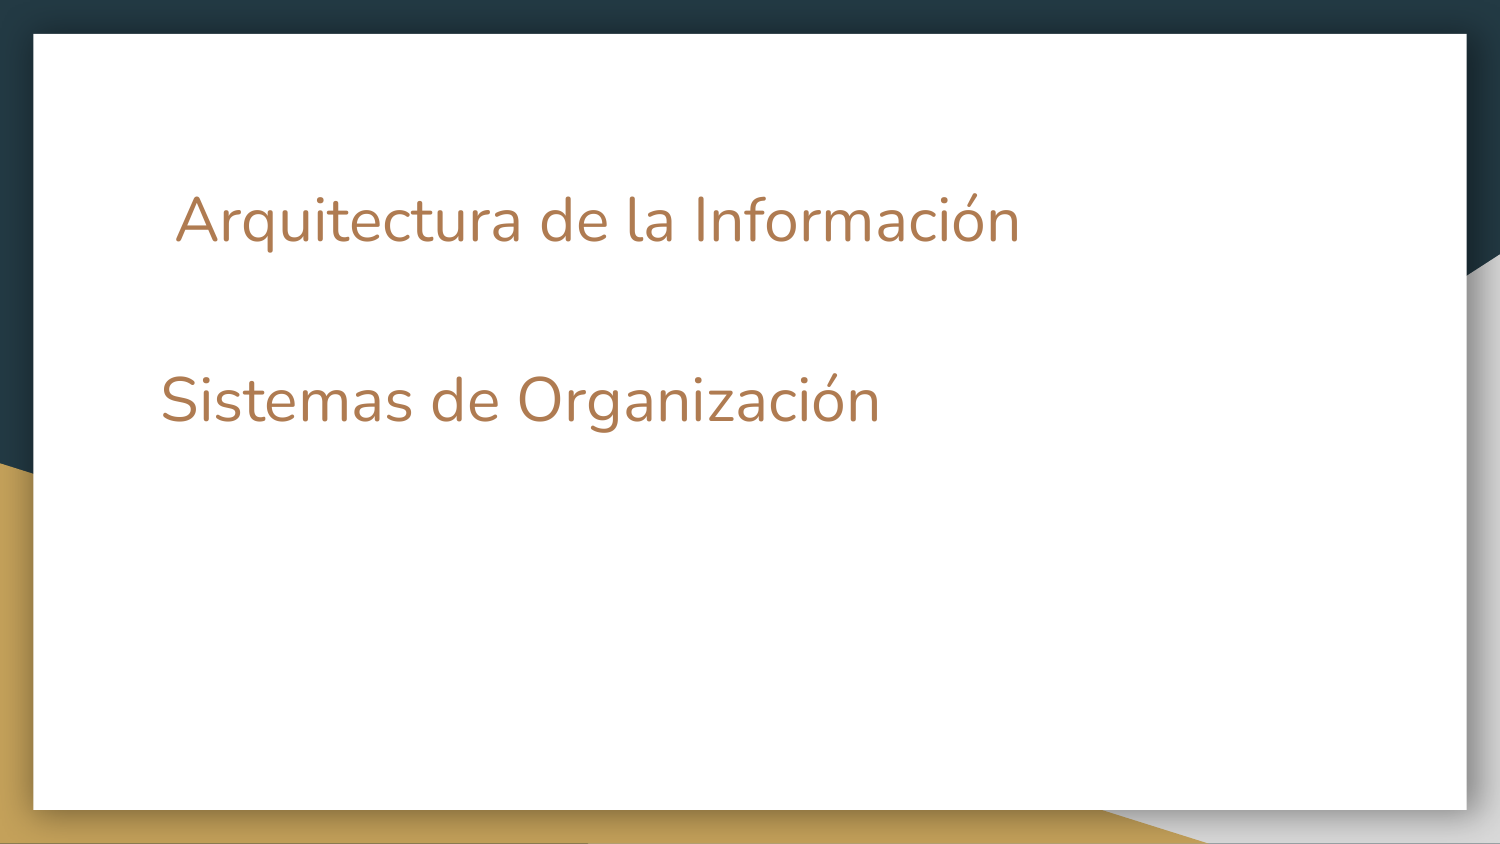

Arquitectura de la Información
# Sistemas de Organización